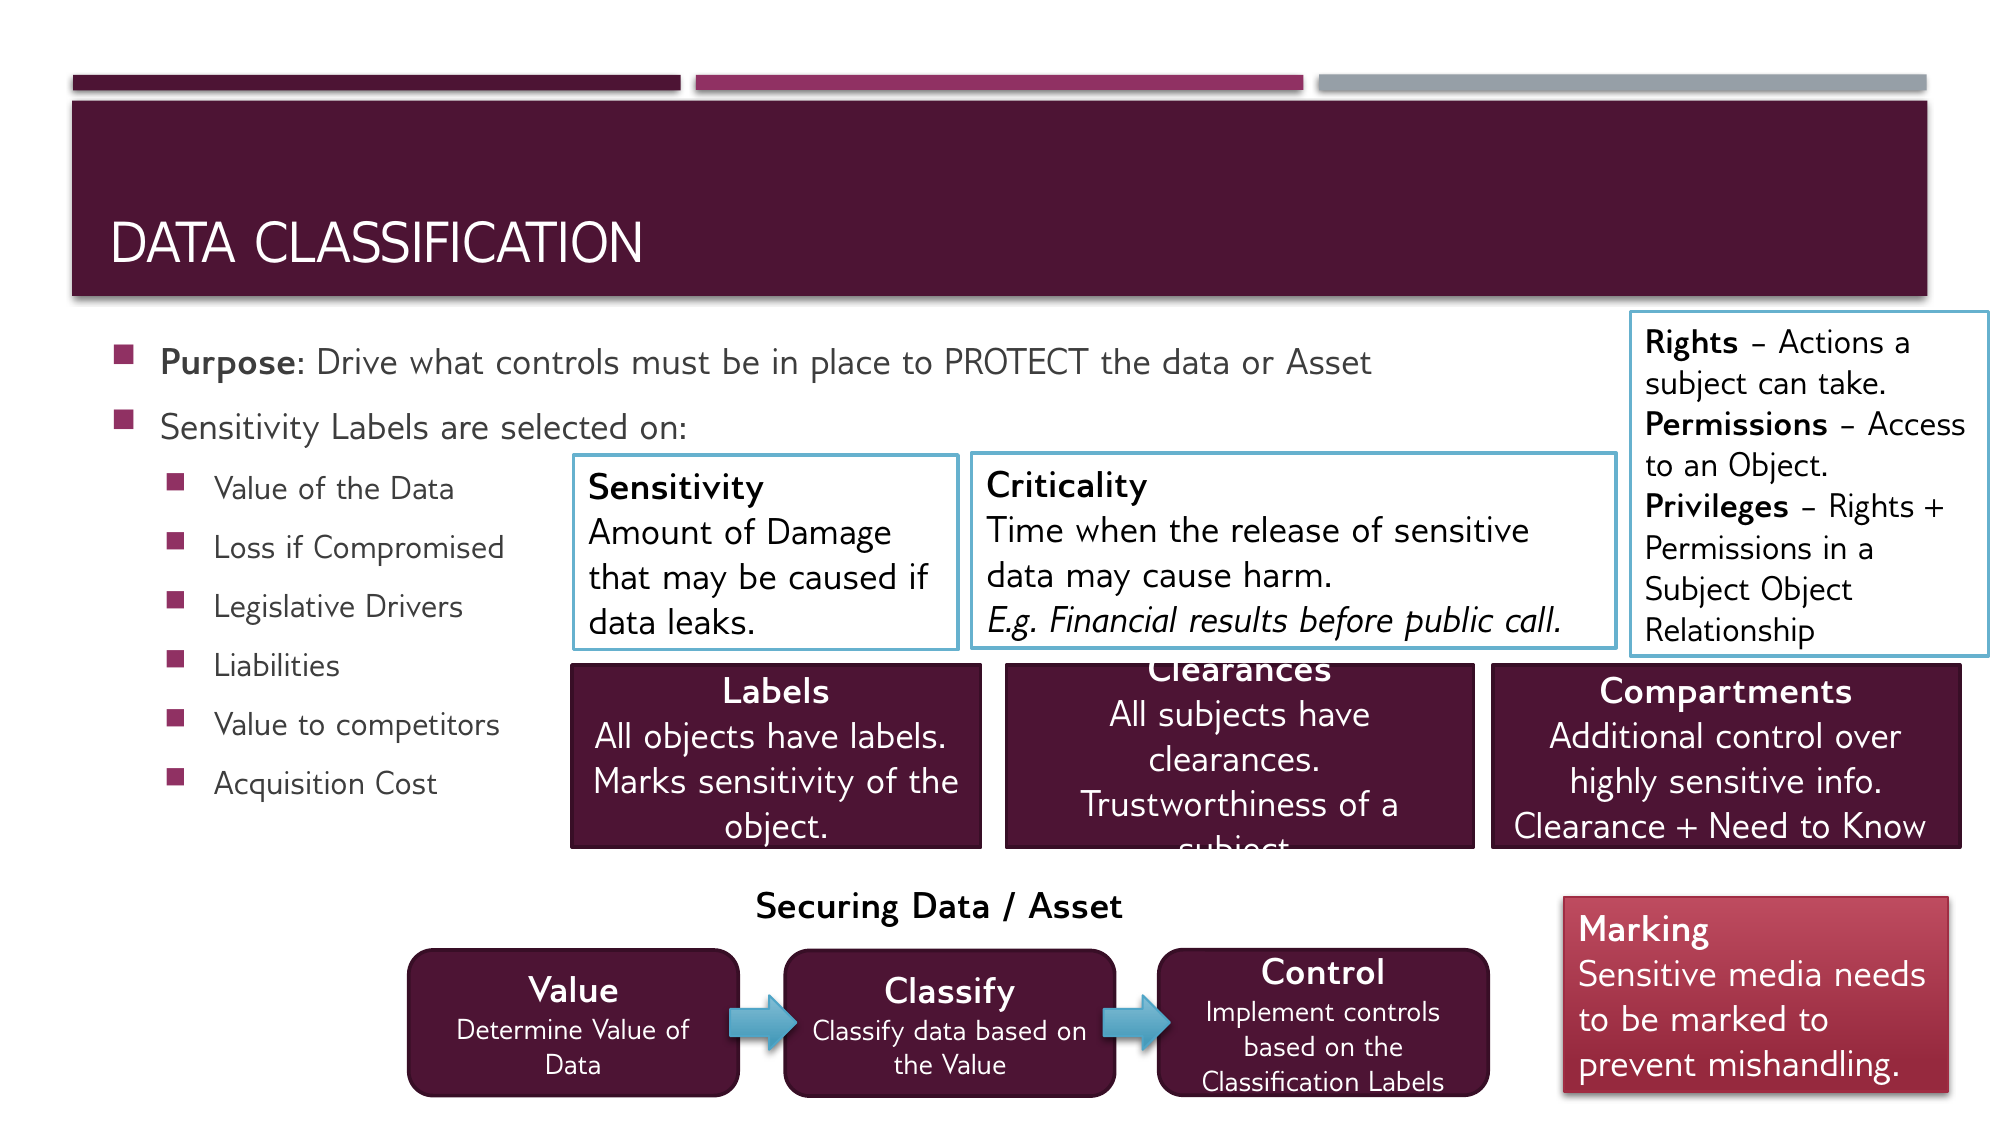

# Data Classification
Rights – Actions a subject can take.
Permissions – Access to an Object.
Privileges – Rights + Permissions in a Subject Object Relationship
Purpose: Drive what controls must be in place to PROTECT the data or Asset
Sensitivity Labels are selected on:
Value of the Data
Loss if Compromised
Legislative Drivers
Liabilities
Value to competitors
Acquisition Cost
Criticality
Time when the release of sensitive data may cause harm.
E.g. Financial results before public call.
Sensitivity
Amount of Damage that may be caused if data leaks.
Clearances
All subjects have clearances.  Trustworthiness of a subject
Compartments
Additional control over highly sensitive info. Clearance + Need to Know
Labels
All objects have labels.  Marks sensitivity of the object.
Securing Data / Asset
Marking
Sensitive media needs to be marked to prevent mishandling.
Control
Implement controls based on the Classification Labels
Value
Determine Value of Data
Classify
Classify data based on the Value